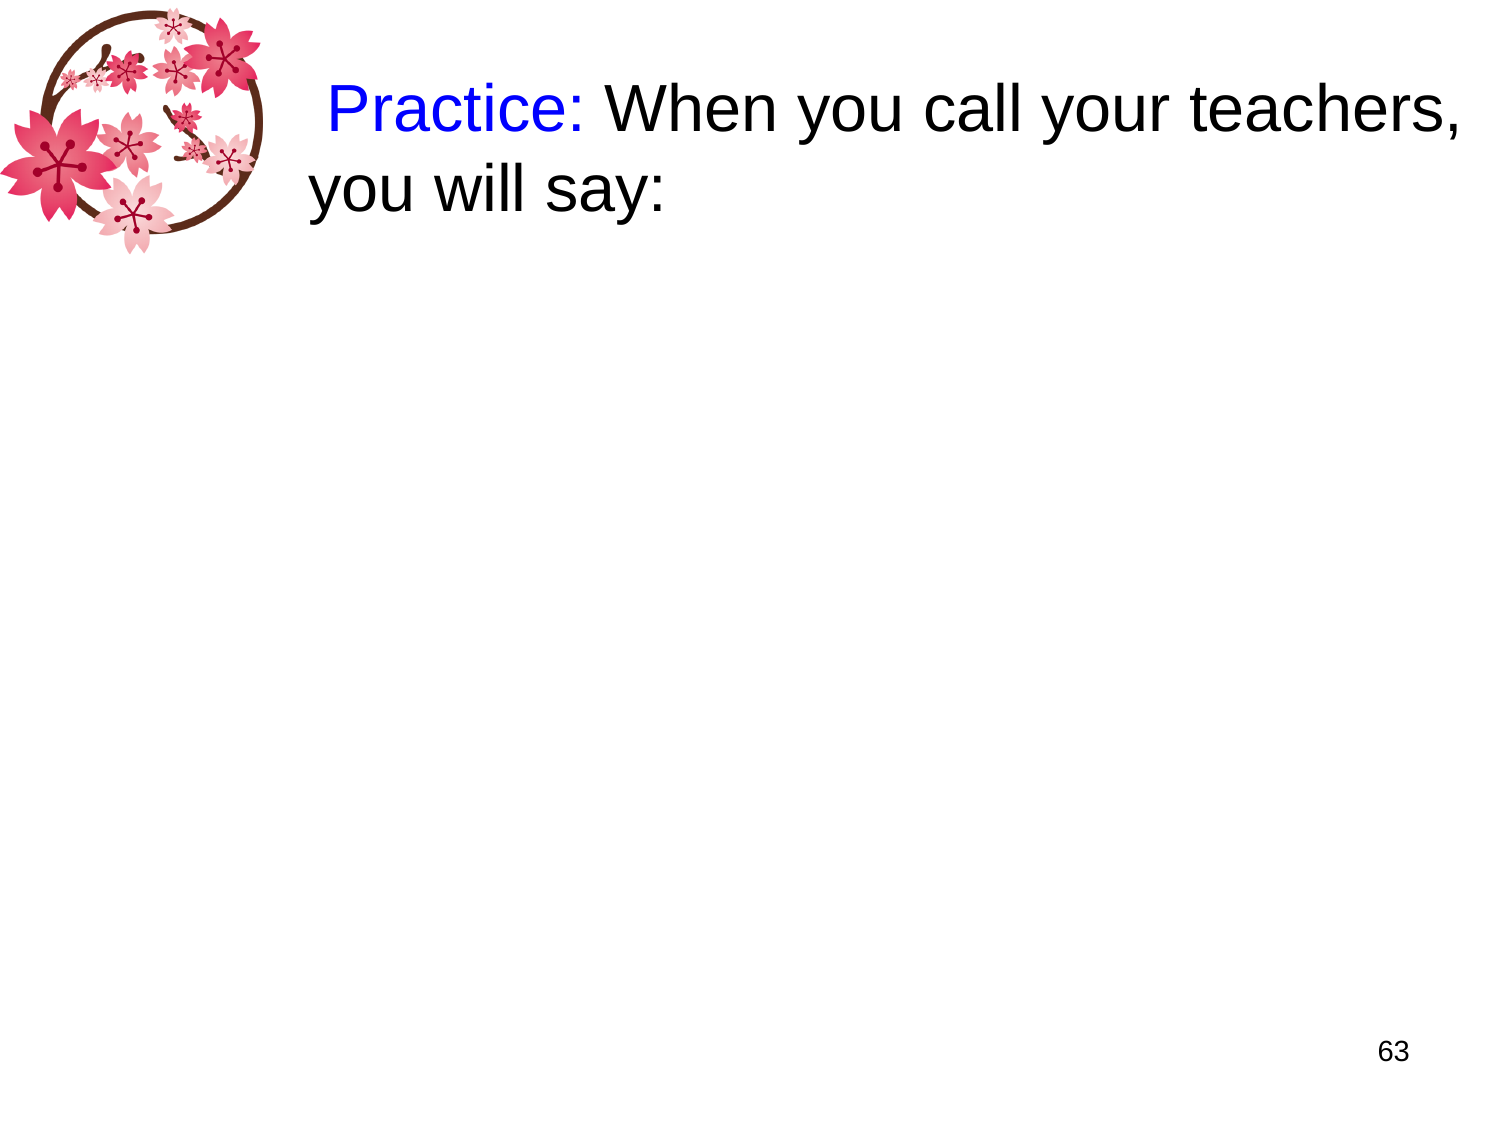

# Practice: When you call your teachers, you will say:

63